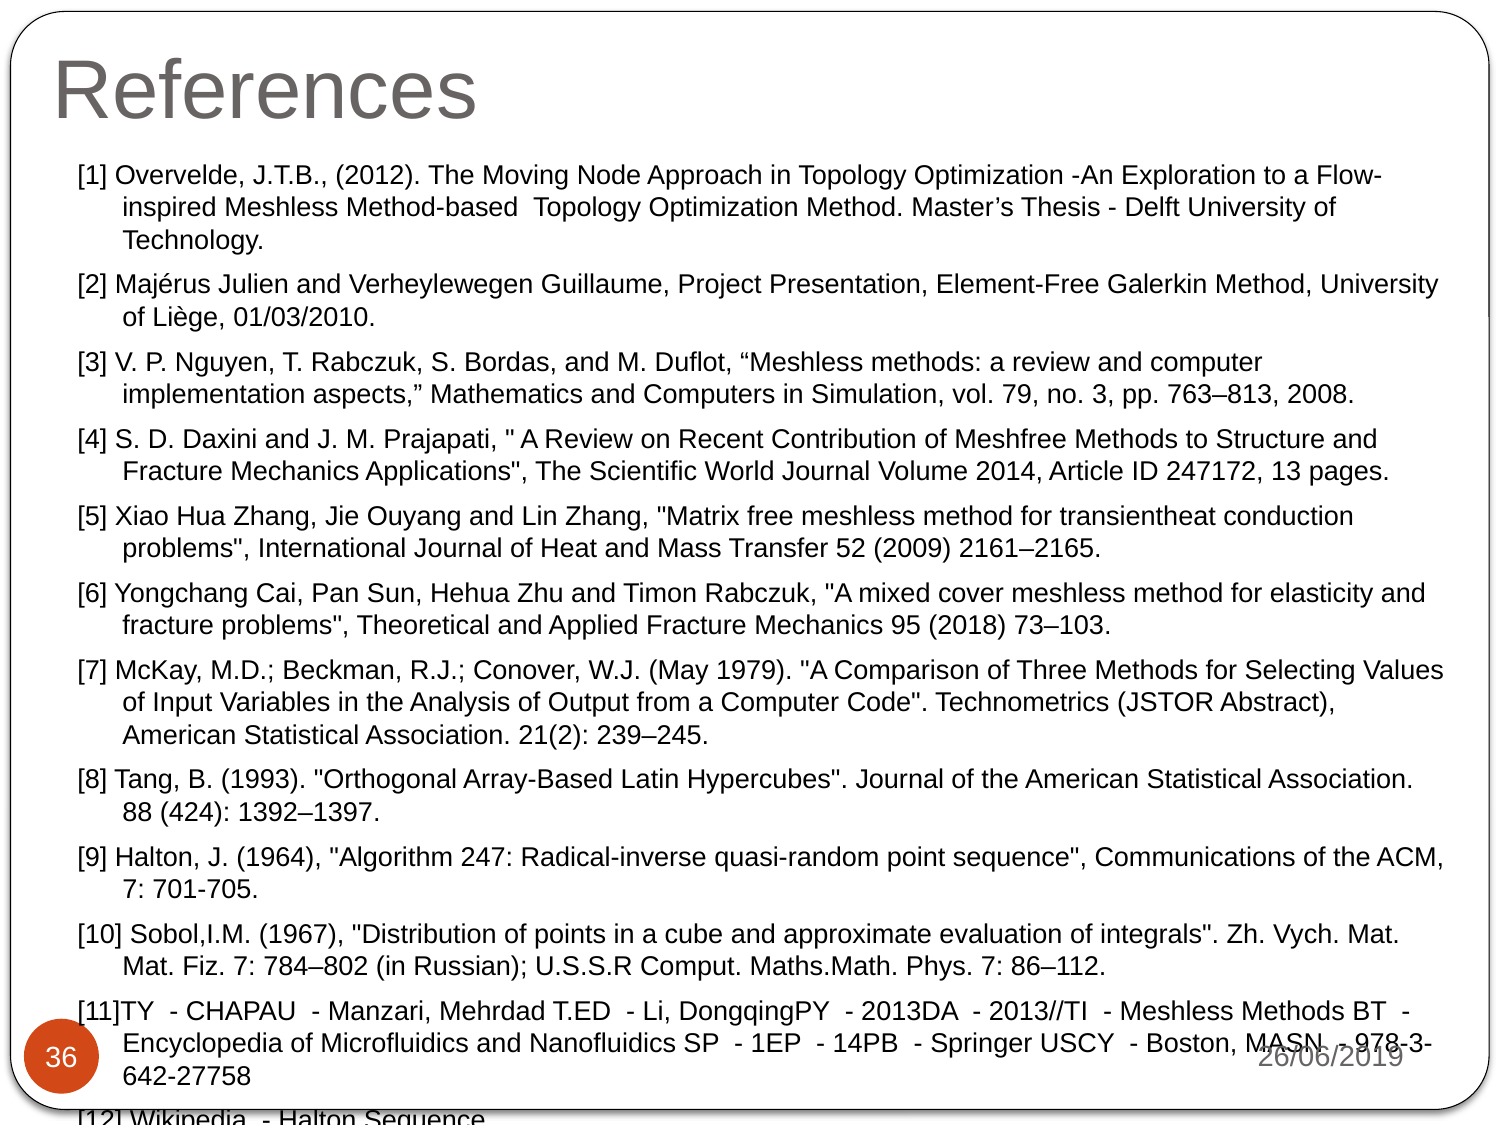

# References
[1] Overvelde, J.T.B., (2012). The Moving Node Approach in Topology Optimization -An Exploration to a Flow-inspired Meshless Method-based  Topology Optimization Method. Master’s Thesis - Delft University of Technology.
[2] Majérus Julien and Verheylewegen Guillaume, Project Presentation, Element-Free Galerkin Method, University of Liège, 01/03/2010.
[3] V. P. Nguyen, T. Rabczuk, S. Bordas, and M. Duflot, “Meshless methods: a review and computer implementation aspects,” Mathematics and Computers in Simulation, vol. 79, no. 3, pp. 763–813, 2008.
[4] S. D. Daxini and J. M. Prajapati, " A Review on Recent Contribution of Meshfree Methods to Structure and Fracture Mechanics Applications", The Scientific World Journal Volume 2014, Article ID 247172, 13 pages.
[5] Xiao Hua Zhang, Jie Ouyang and Lin Zhang, "Matrix free meshless method for transientheat conduction problems", International Journal of Heat and Mass Transfer 52 (2009) 2161–2165.
[6] Yongchang Cai, Pan Sun, Hehua Zhu and Timon Rabczuk, "A mixed cover meshless method for elasticity and fracture problems", Theoretical and Applied Fracture Mechanics 95 (2018) 73–103.
[7] McKay, M.D.; Beckman, R.J.; Conover, W.J. (May 1979). "A Comparison of Three Methods for Selecting Values of Input Variables in the Analysis of Output from a Computer Code". Technometrics (JSTOR Abstract), American Statistical Association. 21(2): 239–245.
[8] Tang, B. (1993). "Orthogonal Array-Based Latin Hypercubes". Journal of the American Statistical Association. 88 (424): 1392–1397.
[9] Halton, J. (1964), "Algorithm 247: Radical-inverse quasi-random point sequence", Communications of the ACM, 7: 701-705.
[10] Sobol,I.M. (1967), "Distribution of points in a cube and approximate evaluation of integrals". Zh. Vych. Mat. Mat. Fiz. 7: 784–802 (in Russian); U.S.S.R Comput. Maths.Math. Phys. 7: 86–112.
[11]TY  - CHAPAU  - Manzari, Mehrdad T.ED  - Li, DongqingPY  - 2013DA  - 2013//TI  - Meshless Methods BT  - Encyclopedia of Microfluidics and Nanofluidics SP  - 1EP  - 14PB  - Springer USCY  - Boston, MASN  - 978-3-642-27758
[12] Wikipedia  - Halton Sequence
[13] Wikipedia  - Sobol Sequence
[14] MATLAB – lhsdesgin(), haltonset() and sobolset().

26/06/2019
36